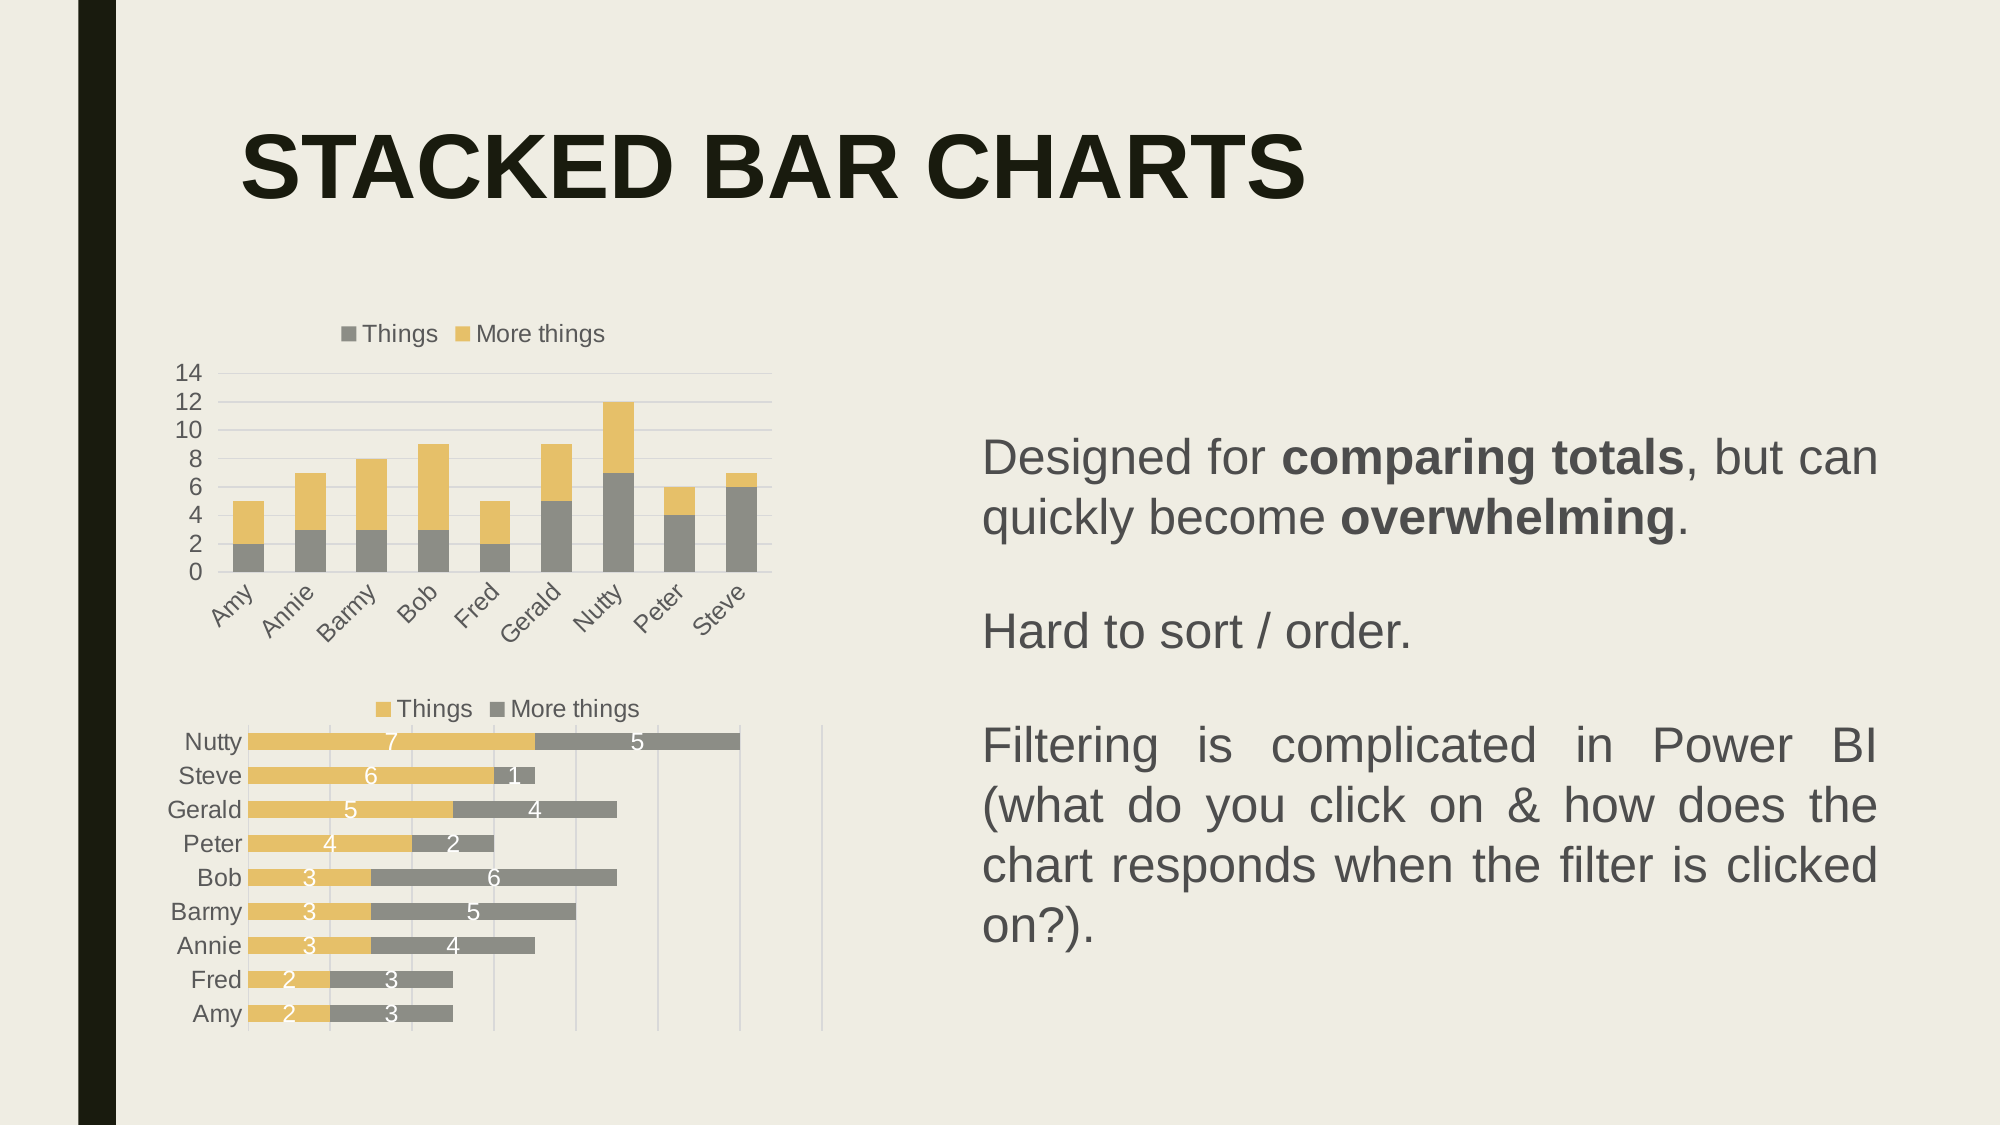

# STACKED BAR CHARTS

### Chart

| Category | Things | More things |
|---|---|---|
| Amy | 2.0 | 3.0 |
| Annie | 3.0 | 4.0 |
| Barmy | 3.0 | 5.0 |
| Bob | 3.0 | 6.0 |
| Fred | 2.0 | 3.0 |
| Gerald | 5.0 | 4.0 |
| Nutty | 7.0 | 5.0 |
| Peter | 4.0 | 2.0 |
| Steve | 6.0 | 1.0 |
Designed for comparing totals, but can quickly become overwhelming.

Hard to sort / order.

Filtering is complicated in Power BI (what do you click on & how does the chart responds when the filter is clicked on?).

### Chart

| Category | Things | More things |
|---|---|---|
| Amy | 2.0 | 3.0 |
| Fred | 2.0 | 3.0 |
| Annie | 3.0 | 4.0 |
| Barmy | 3.0 | 5.0 |
| Bob | 3.0 | 6.0 |
| Peter | 4.0 | 2.0 |
| Gerald | 5.0 | 4.0 |
| Steve | 6.0 | 1.0 |
| Nutty | 7.0 | 5.0 |